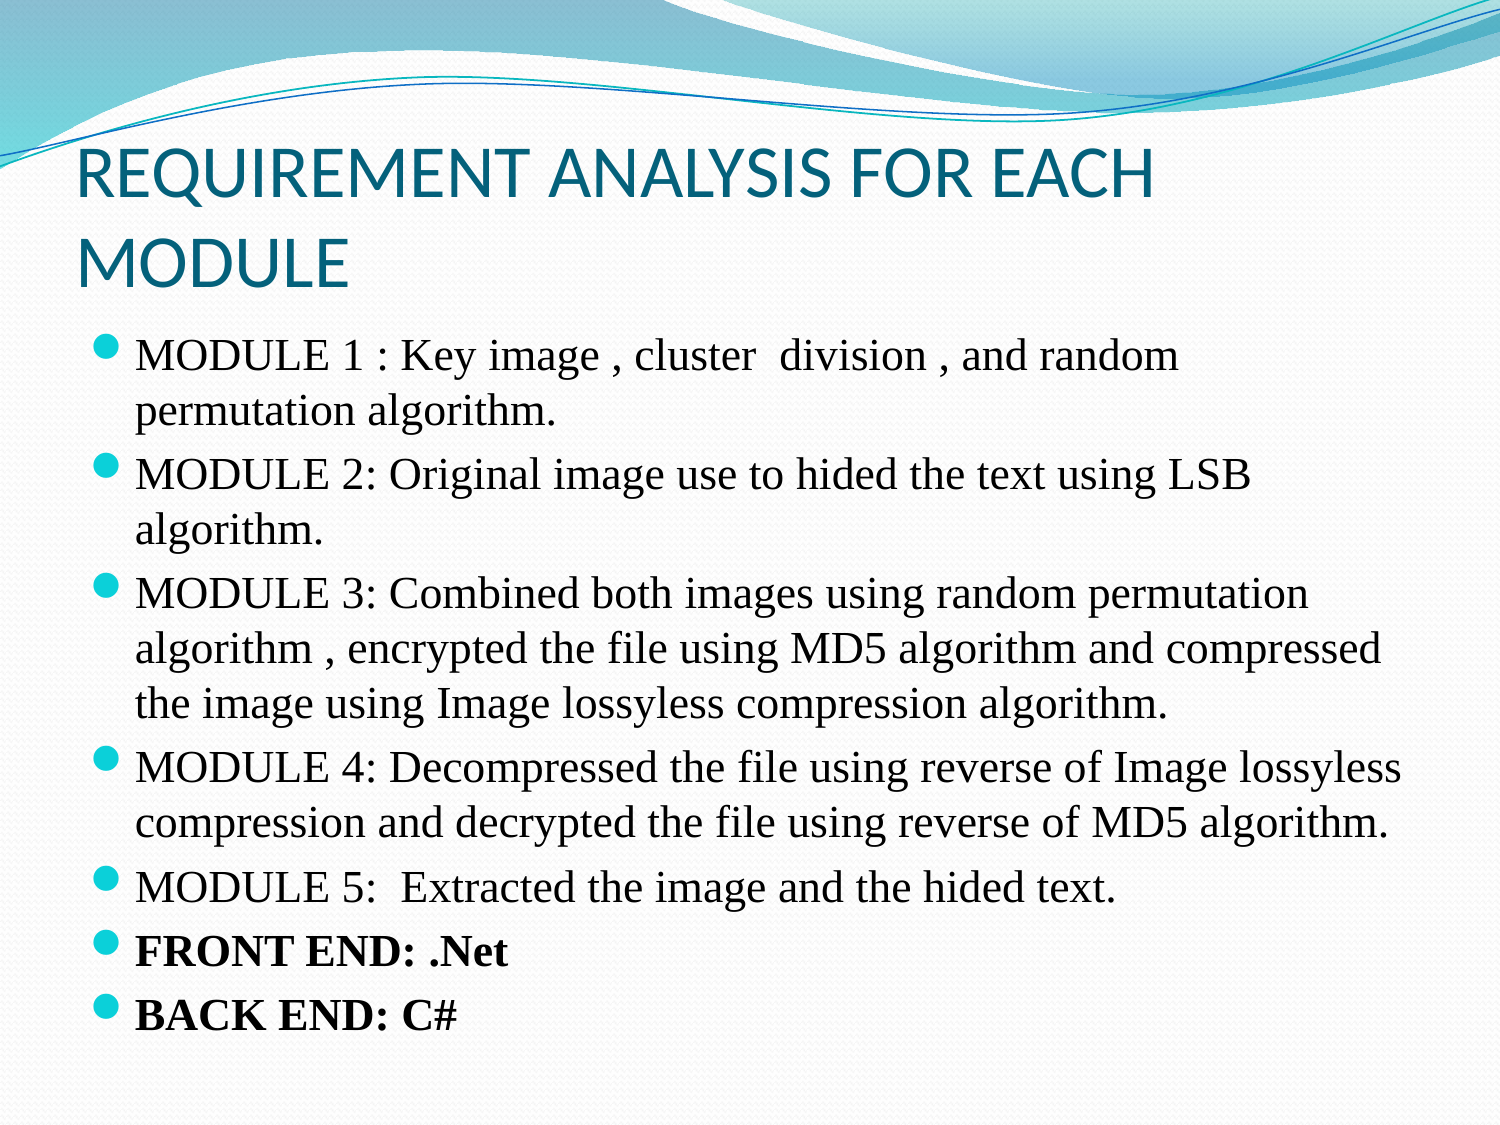

# REQUIREMENT ANALYSIS FOR EACH MODULE
MODULE 1 : Key image , cluster  division , and random permutation algorithm.
MODULE 2: Original image use to hided the text using LSB algorithm.
MODULE 3: Combined both images using random permutation algorithm , encrypted the file using MD5 algorithm and compressed the image using Image lossyless compression algorithm.
MODULE 4: Decompressed the file using reverse of Image lossyless compression and decrypted the file using reverse of MD5 algorithm.
MODULE 5:  Extracted the image and the hided text.
FRONT END: .Net
BACK END: C#